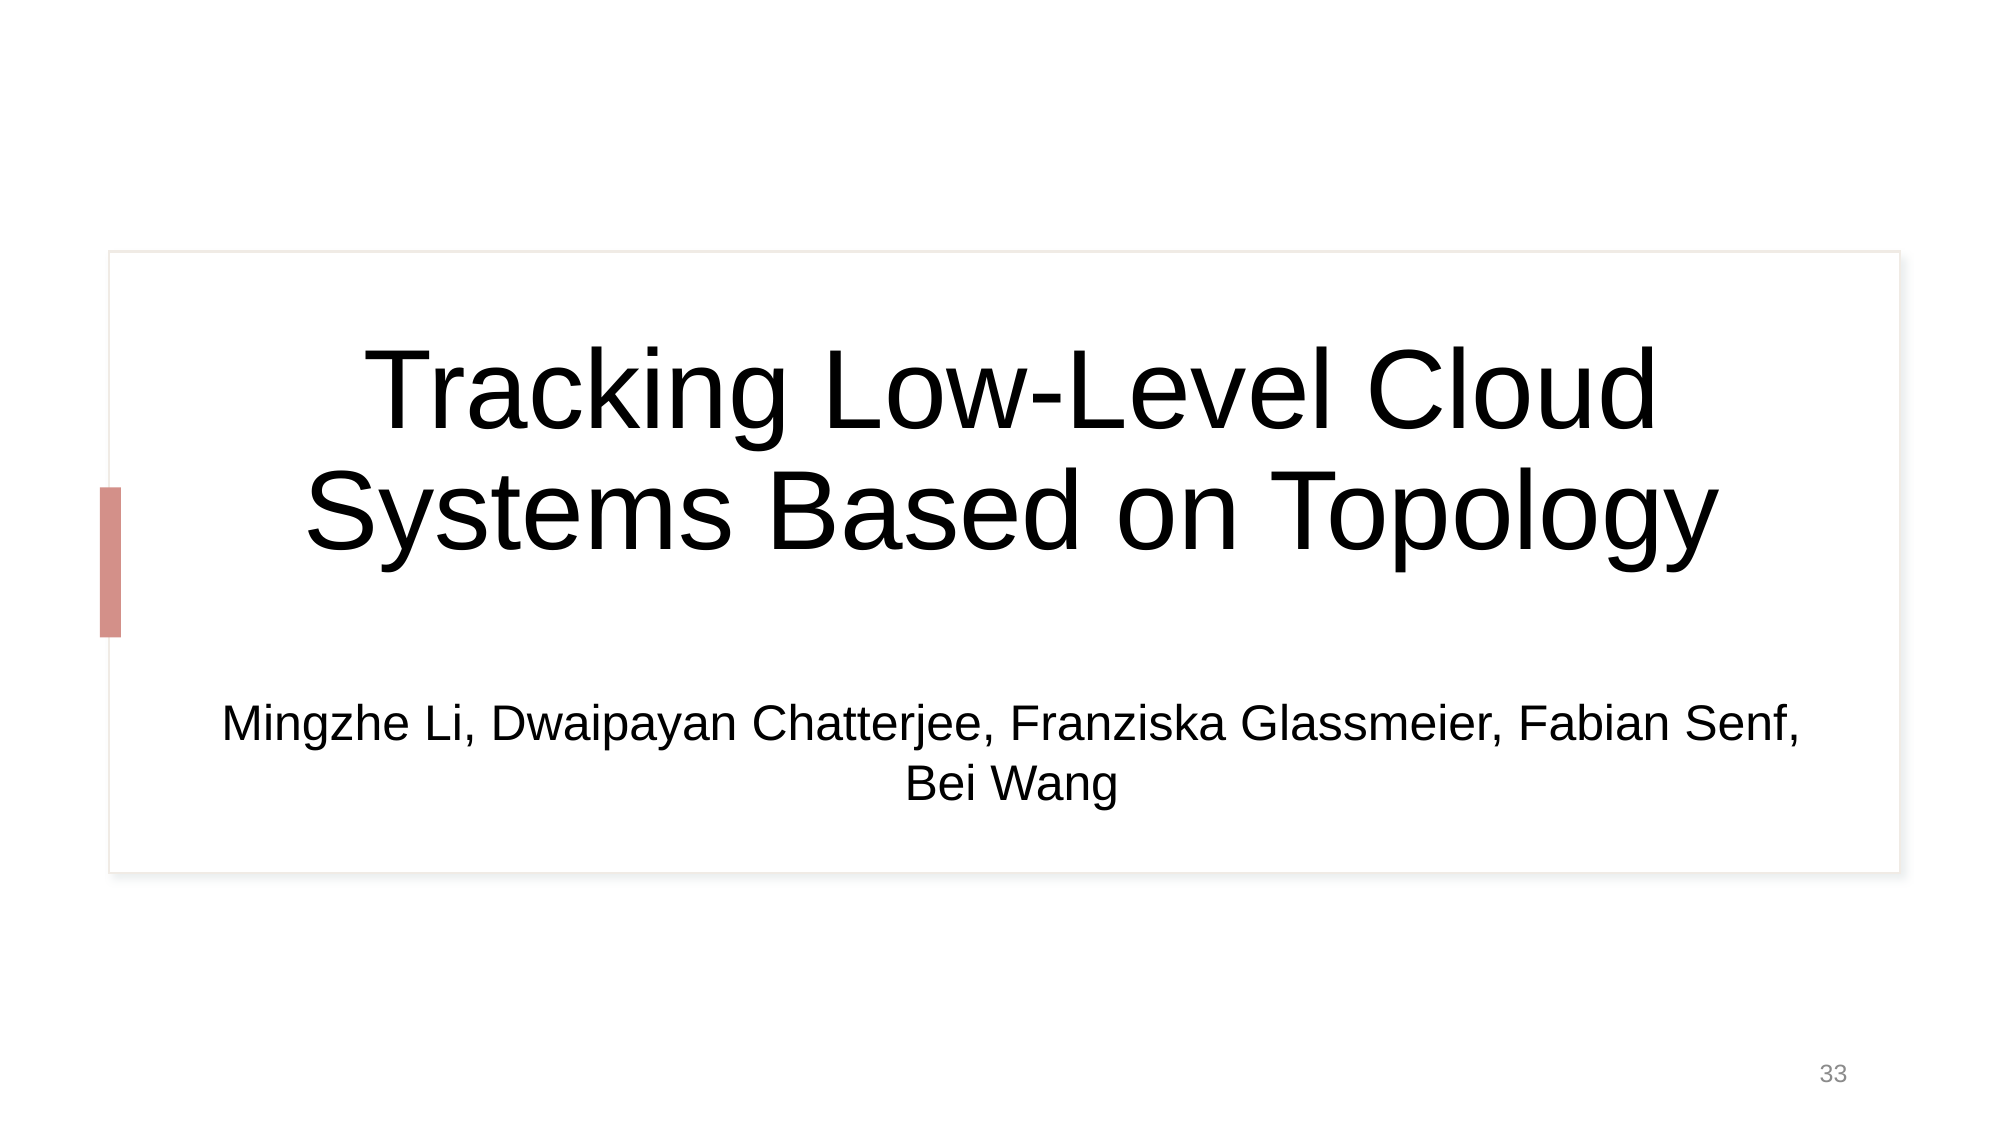

# Tracking Low-Level Cloud Systems Based on Topology
Mingzhe Li, Dwaipayan Chatterjee, Franziska Glassmeier, Fabian Senf, Bei Wang
33